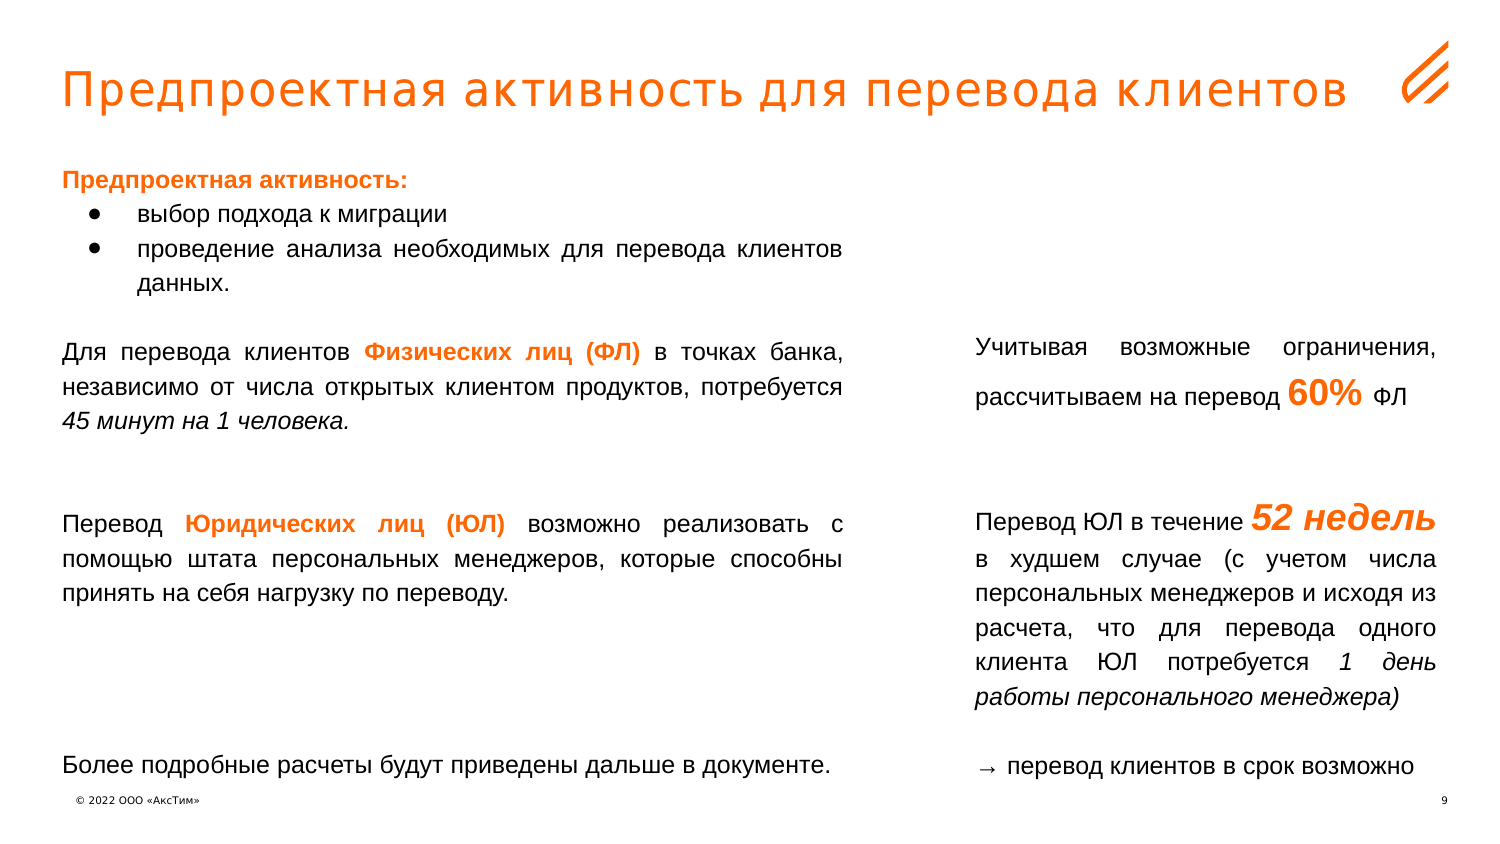

Предпроектная активность для перевода клиентов
Предпроектная активность:
выбор подхода к миграции
проведение анализа необходимых для перевода клиентов данных.

Для перевода клиентов Физических лиц (ФЛ) в точках банка, независимо от числа открытых клиентом продуктов, потребуется 45 минут на 1 человека.

Перевод Юридических лиц (ЮЛ) возможно реализовать с помощью штата персональных менеджеров, которые способны принять на себя нагрузку по переводу.

Более подробные расчеты будут приведены дальше в документе.

Учитывая возможные ограничения, рассчитываем на перевод 60% ФЛ
Перевод ЮЛ в течение 52 недель в худшем случае (с учетом числа персональных менеджеров и исходя из расчета, что для перевода одного клиента ЮЛ потребуется 1 день работы персонального менеджера)

→ перевод клиентов в срок возможно
© 2022 ООО «АксТим»
9